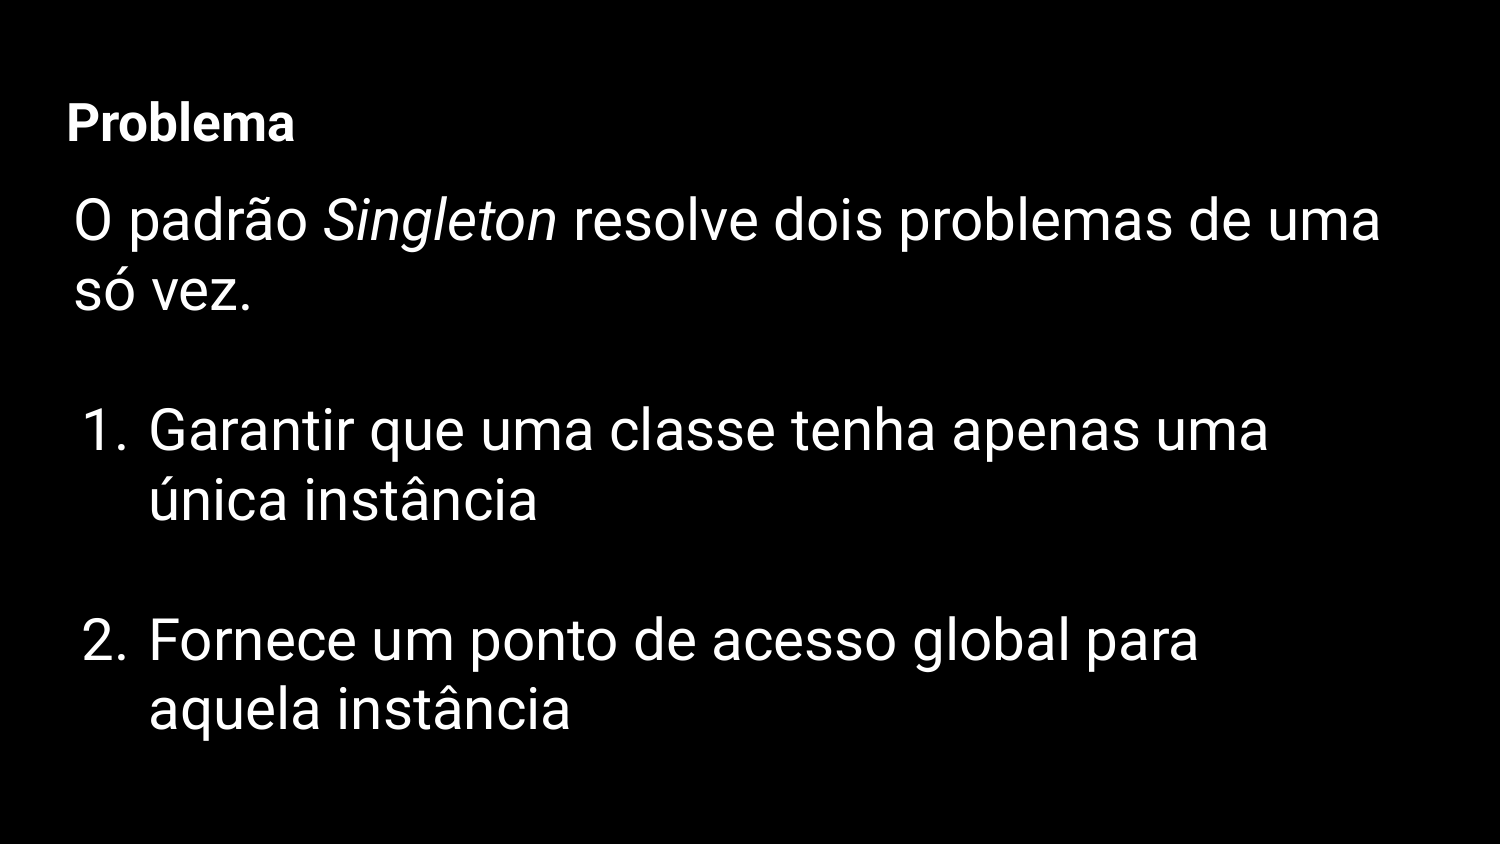

# Problema
O padrão Singleton resolve dois problemas de uma só vez.

Garantir que uma classe tenha apenas uma única instância

Fornece um ponto de acesso global para aquela instância